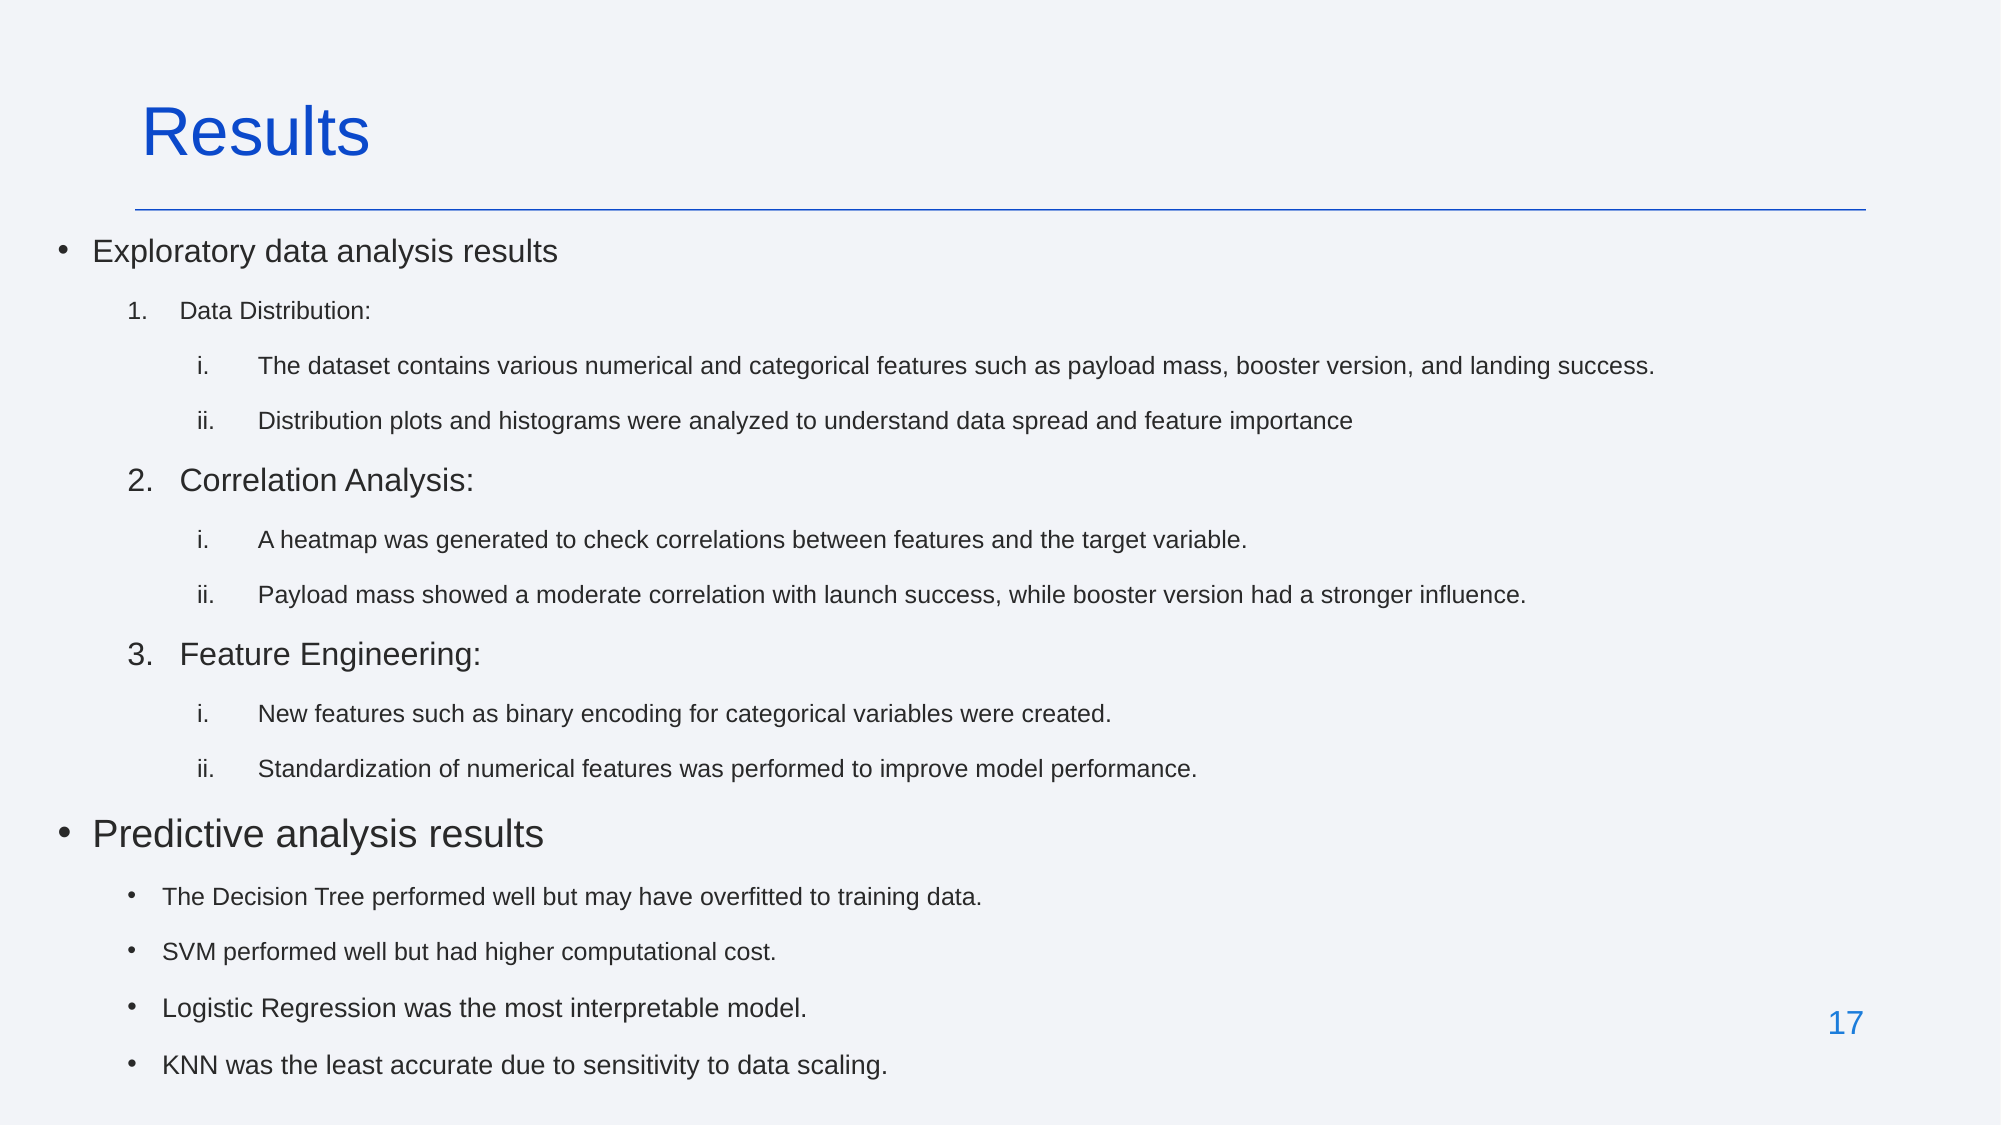

Results
Exploratory data analysis results
Data Distribution:
The dataset contains various numerical and categorical features such as payload mass, booster version, and landing success.
Distribution plots and histograms were analyzed to understand data spread and feature importance
Correlation Analysis:
A heatmap was generated to check correlations between features and the target variable.
Payload mass showed a moderate correlation with launch success, while booster version had a stronger influence.
Feature Engineering:
New features such as binary encoding for categorical variables were created.
Standardization of numerical features was performed to improve model performance.
Predictive analysis results
The Decision Tree performed well but may have overfitted to training data.
SVM performed well but had higher computational cost.
Logistic Regression was the most interpretable model.
KNN was the least accurate due to sensitivity to data scaling.

17